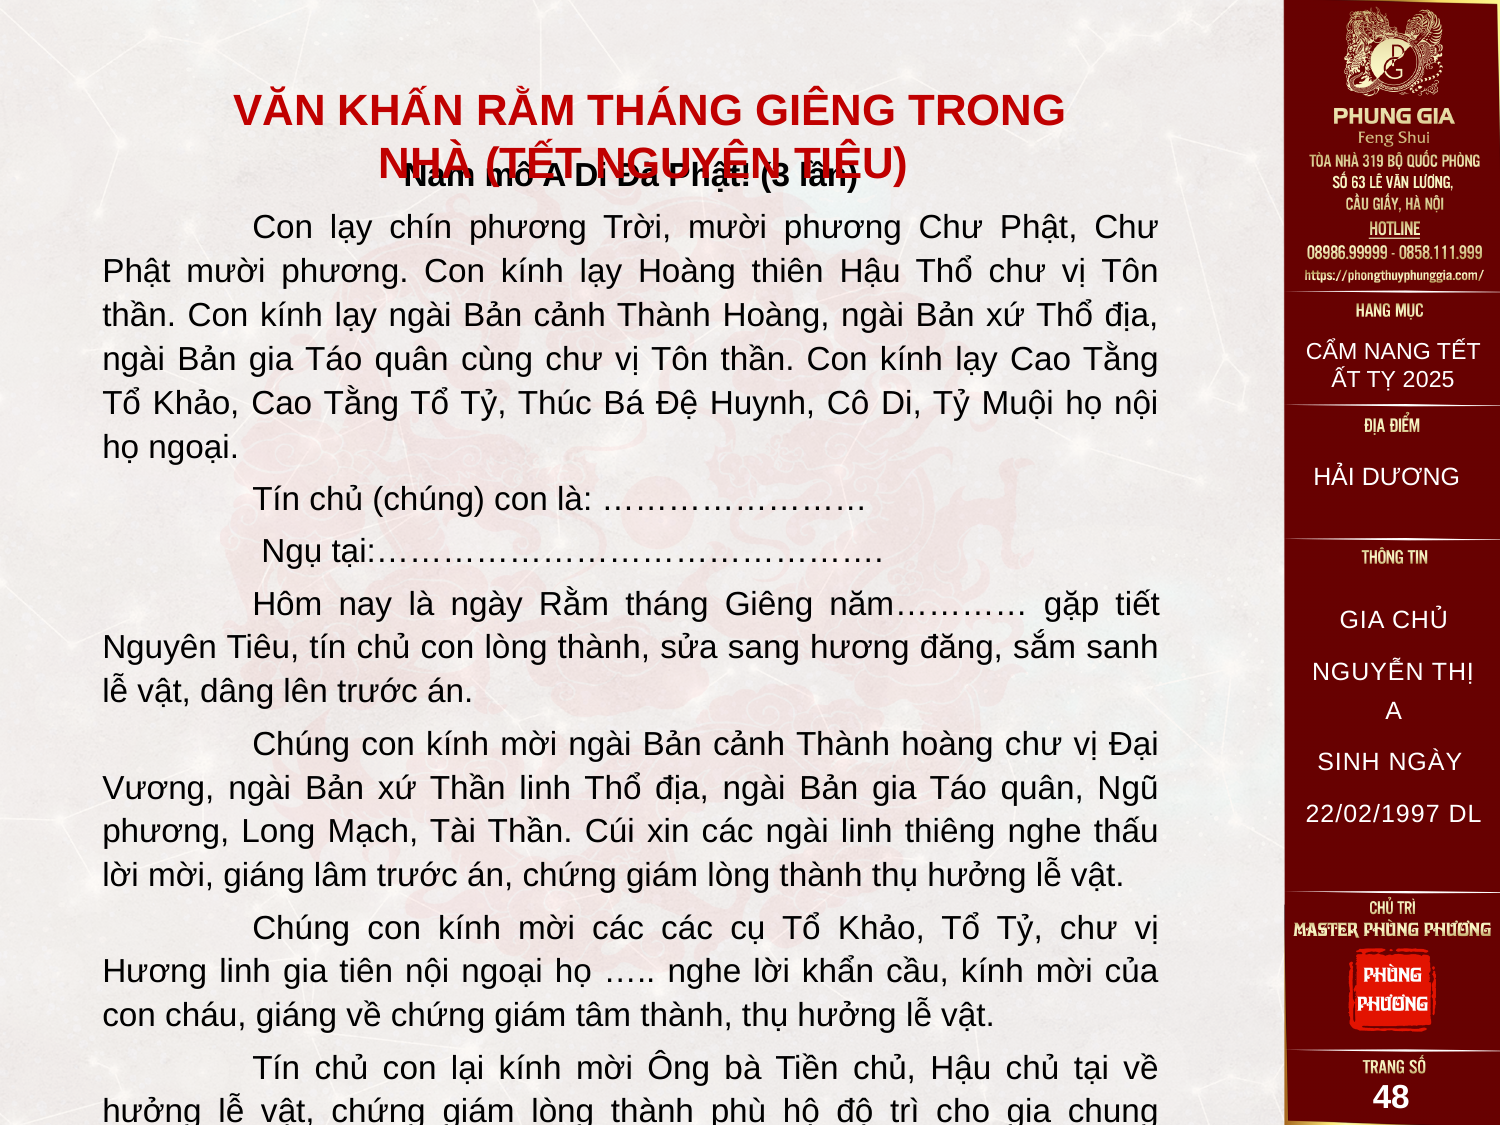

VĂN KHẤN RẰM THÁNG GIÊNG TRONG NHÀ (TẾT NGUYÊN TIÊU)
Nam mô A Di Đà Phật! (3 lần)
	Con lạy chín phương Trời, mười phương Chư Phật, Chư Phật mười phương. Con kính lạy Hoàng thiên Hậu Thổ chư vị Tôn thần. Con kính lạy ngài Bản cảnh Thành Hoàng, ngài Bản xứ Thổ địa, ngài Bản gia Táo quân cùng chư vị Tôn thần. Con kính lạy Cao Tằng Tổ Khảo, Cao Tằng Tổ Tỷ, Thúc Bá Đệ Huynh, Cô Di, Tỷ Muội họ nội họ ngoại.
	Tín chủ (chúng) con là: ……………………
	 Ngụ tại:……………………………………….
	Hôm nay là ngày Rằm tháng Giêng năm………… gặp tiết Nguyên Tiêu, tín chủ con lòng thành, sửa sang hương đăng, sắm sanh lễ vật, dâng lên trước án.
	Chúng con kính mời ngài Bản cảnh Thành hoàng chư vị Đại Vương, ngài Bản xứ Thần linh Thổ địa, ngài Bản gia Táo quân, Ngũ phương, Long Mạch, Tài Thần. Cúi xin các ngài linh thiêng nghe thấu lời mời, giáng lâm trước án, chứng giám lòng thành thụ hưởng lễ vật.
	Chúng con kính mời các các cụ Tổ Khảo, Tổ Tỷ, chư vị Hương linh gia tiên nội ngoại họ ….. nghe lời khẩn cầu, kính mời của con cháu, giáng về chứng giám tâm thành, thụ hưởng lễ vật.
	Tín chủ con lại kính mời Ông bà Tiền chủ, Hậu chủ tại về hưởng lễ vật, chứng giám lòng thành phù hộ độ trì cho gia chung chúng con được vạn sự tốt lành. Bốn mùa không hạn ách, tám tiết hưởng an bình.
Nam mô A Di Đà Phật! (3 lần).
CẨM NANG TẾT ẤT TỴ 2025
HẢI DƯƠNG
GIA CHỦ
NGUYỄN THỊ A
SINH NGÀY
22/02/1997 DL
48